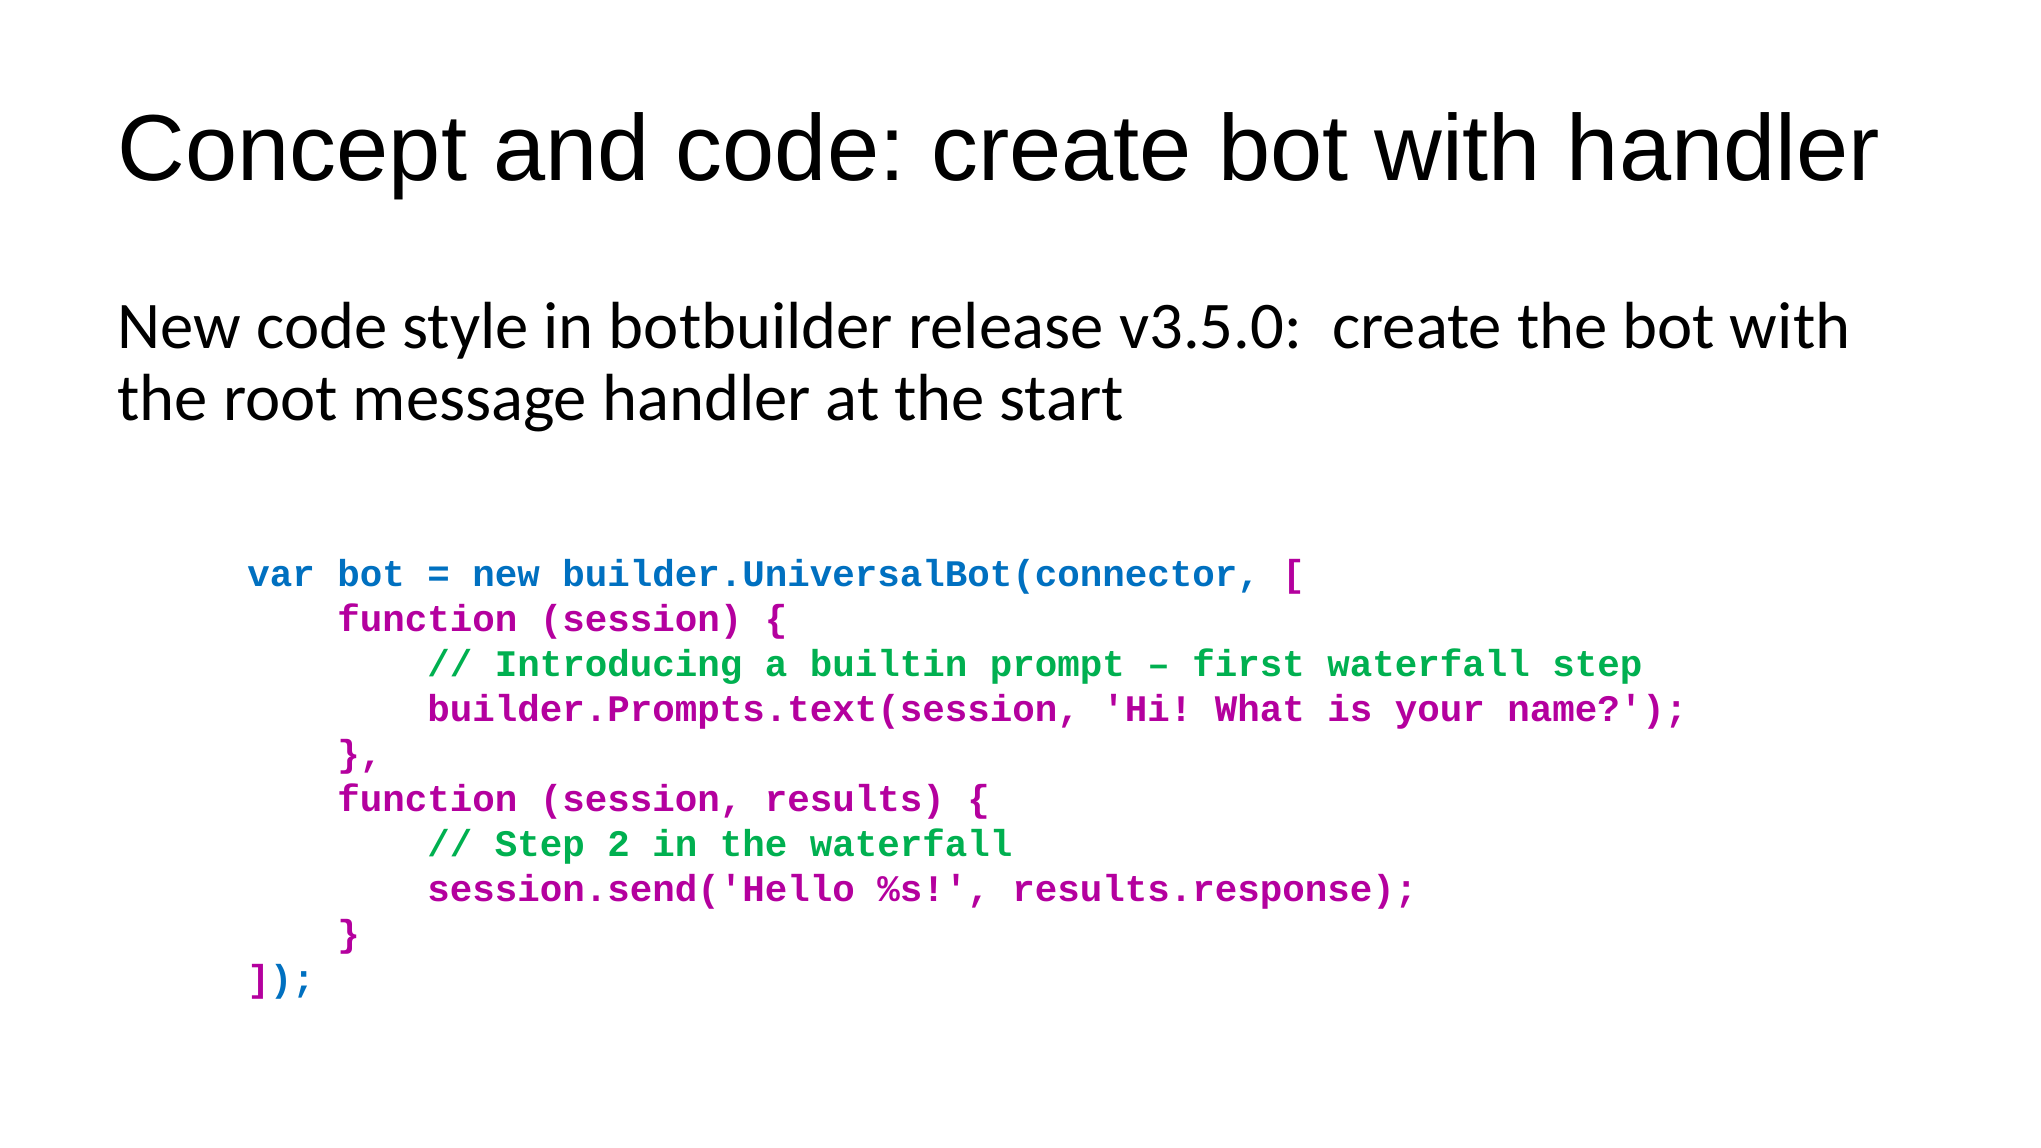

# Concept and code: create bot with handler
New code style in botbuilder release v3.5.0:  create the bot with the root message handler at the start
var bot = new builder.UniversalBot(connector, [
    function (session) {
        // Introducing a builtin prompt – first waterfall step
        builder.Prompts.text(session, 'Hi! What is your name?');
    },
    function (session, results) {
        // Step 2 in the waterfall
        session.send('Hello %s!', results.response);
    }
]);